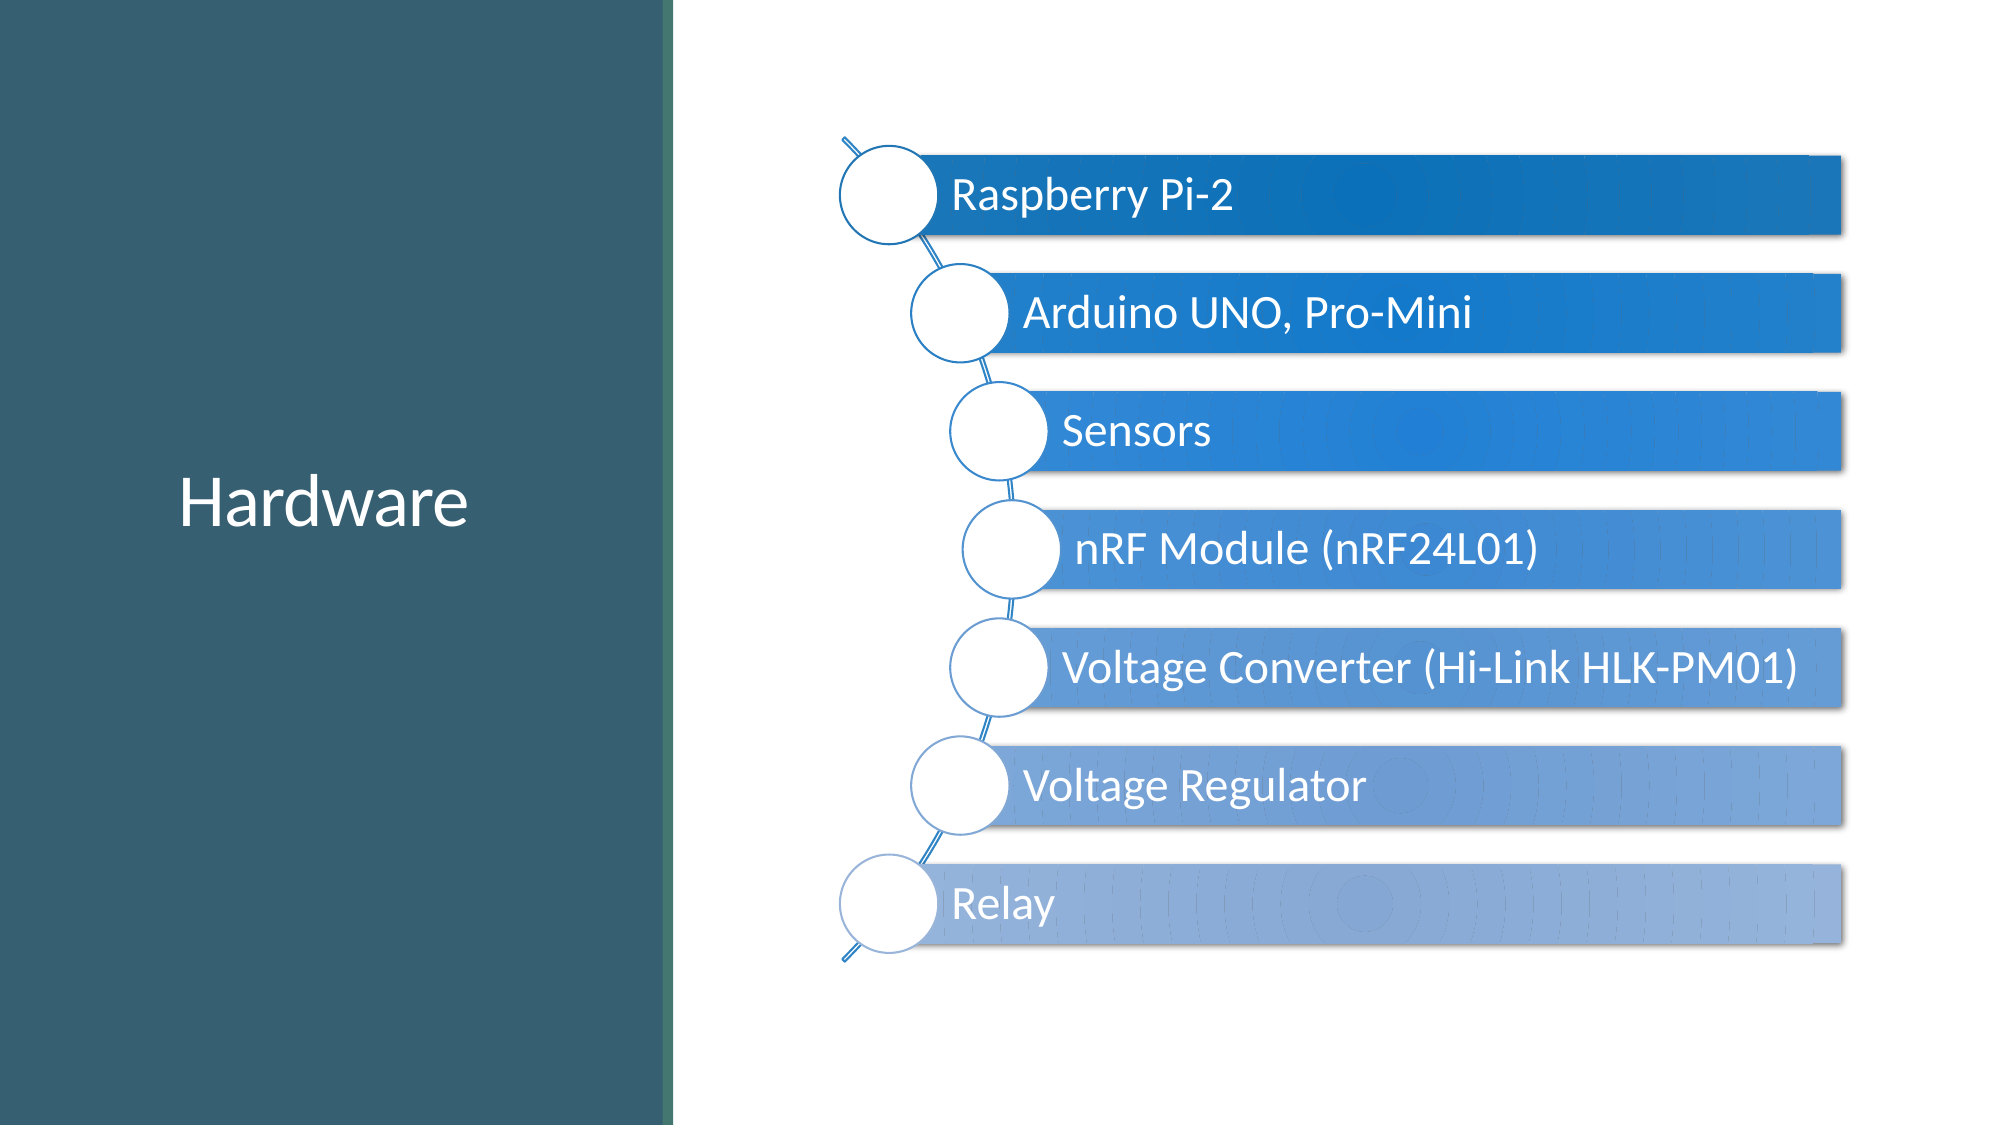

Raspberry Pi-2
Arduino UNO, Pro-Mini
Sensors
nRF Module (nRF24L01)
Voltage Converter (Hi-Link HLK-PM01)
Voltage Regulator
Relay
# Hardware